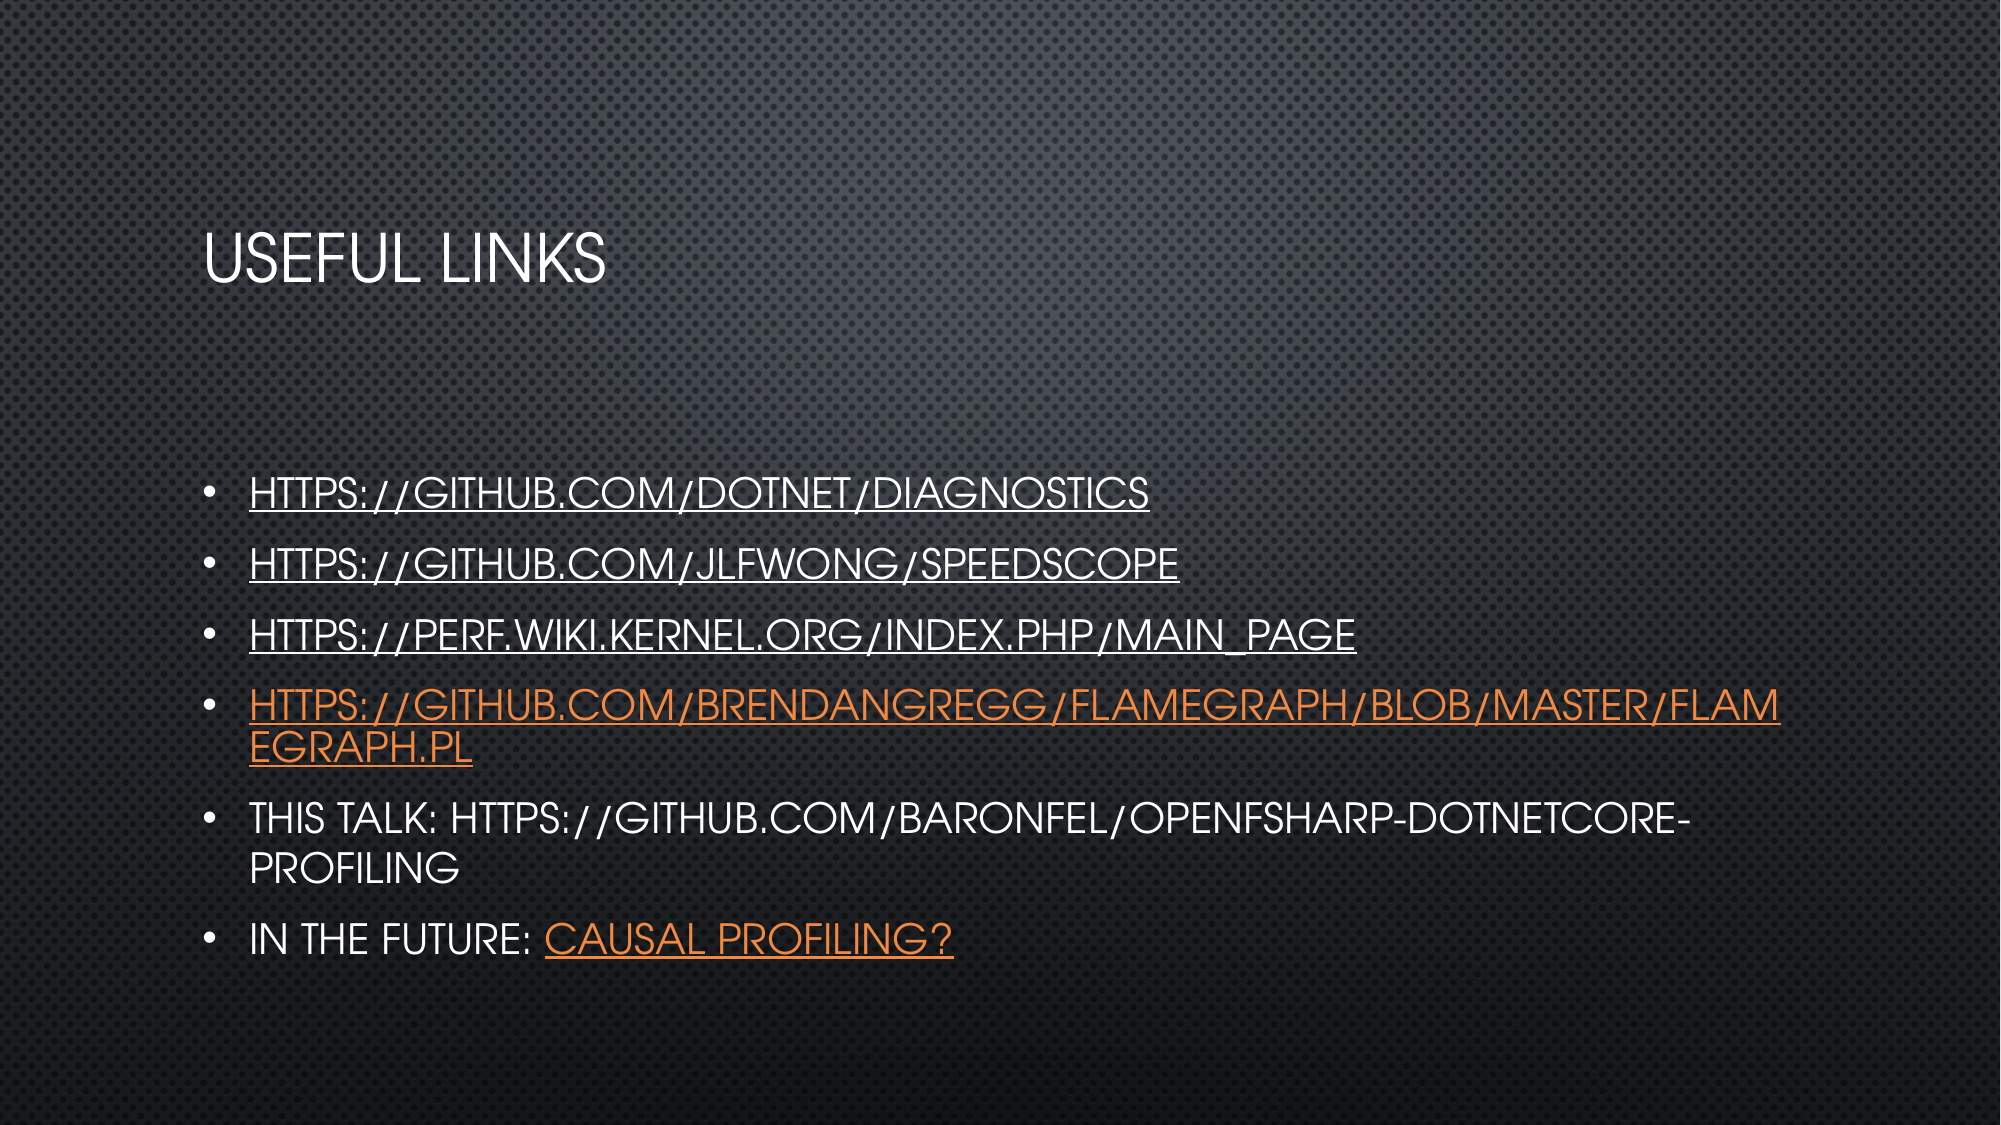

# Useful Links
https://github.com/dotnet/diagnostics
https://github.com/jlfwong/speedscope
https://perf.wiki.kernel.org/index.php/Main_Page
https://github.com/brendangregg/FlameGraph/blob/master/flamegraph.pl
This Talk: https://github.com/baronfel/openfsharp-dotnetcore-profiling
In the future: Causal Profiling?